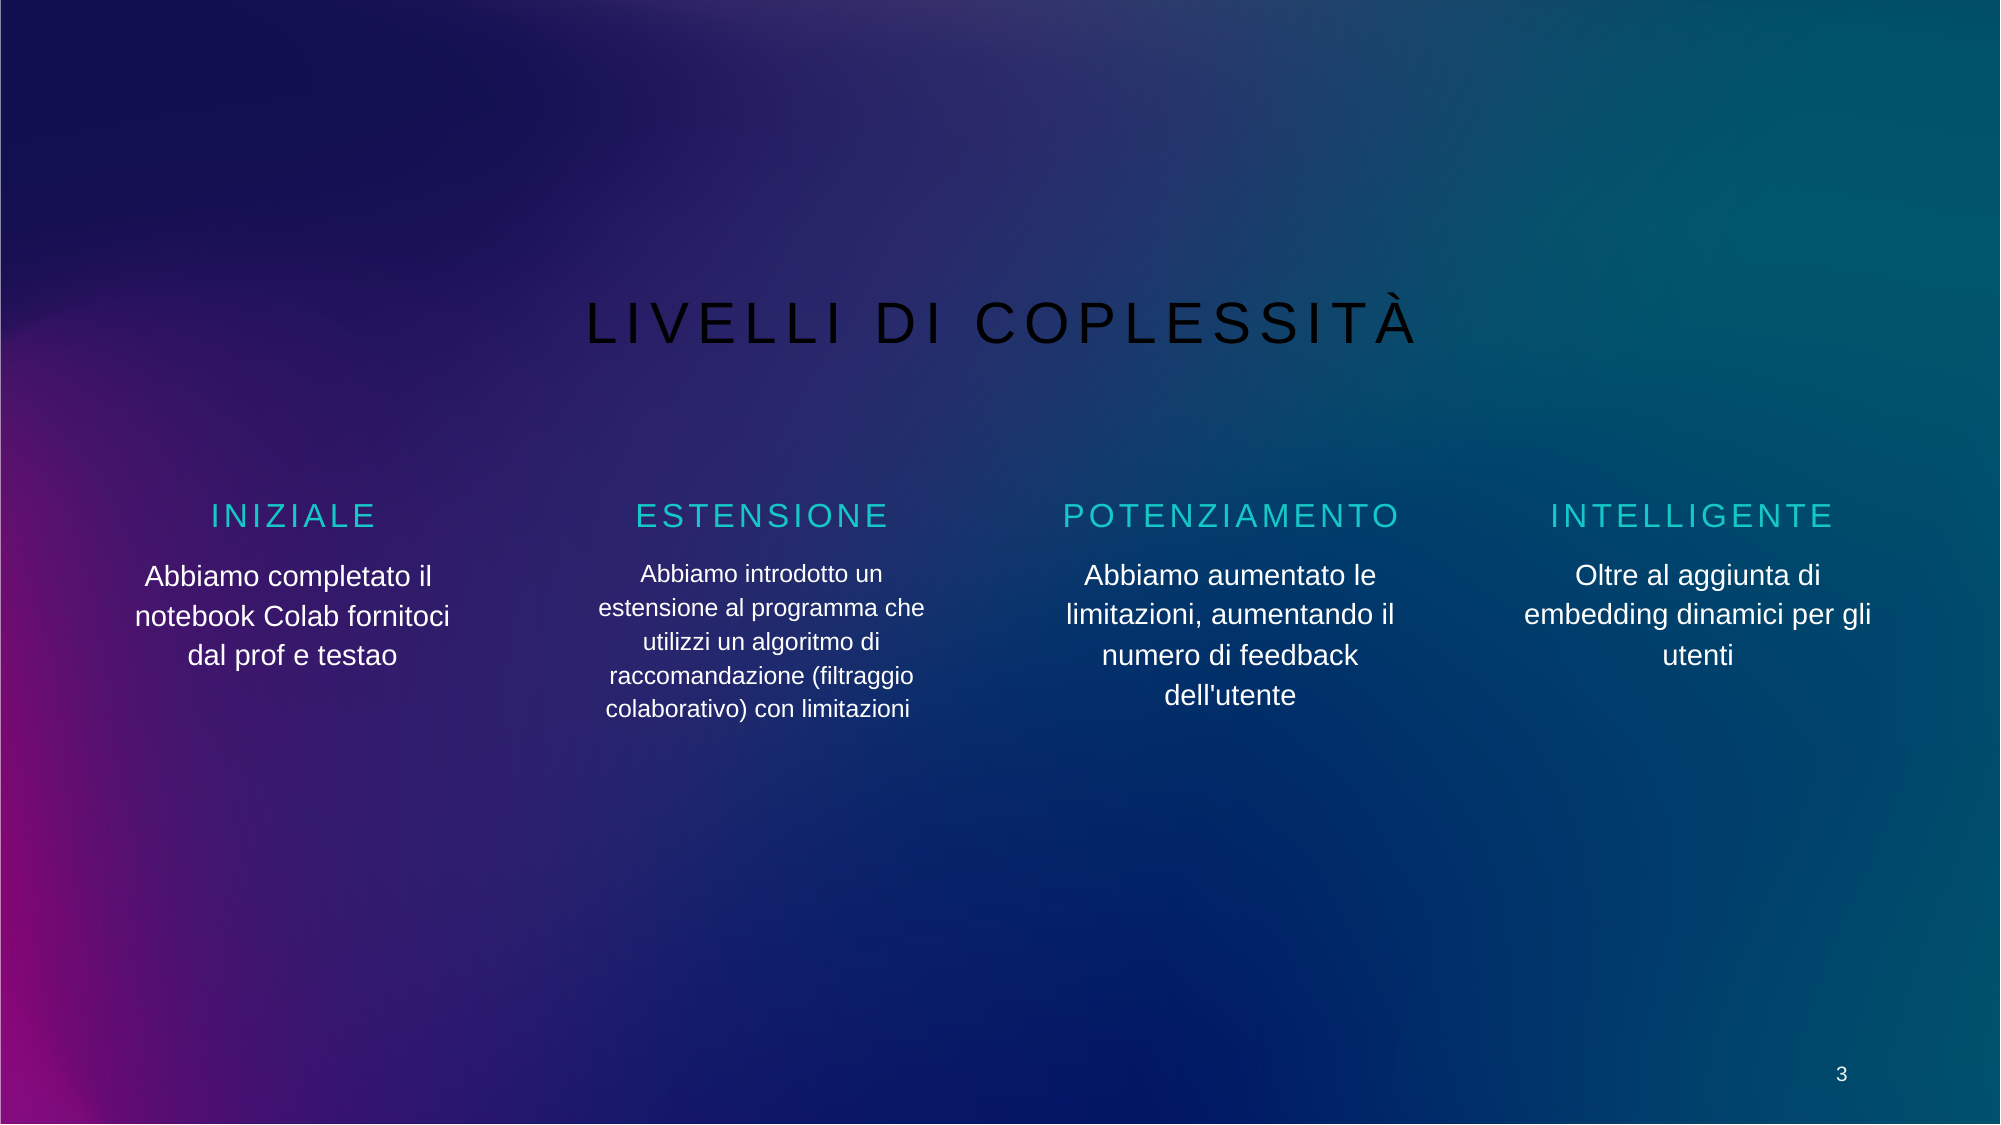

# Livelli di coplessità
Iniziale
Estensione
Potenziamento
intelligente
Abbiamo aumentato le limitazioni, aumentando il numero di feedback dell'utente
Oltre al aggiunta di embedding dinamici per gli utenti
Abbiamo completato il  notebook Colab fornitoci dal prof e testao
Abbiamo introdotto un estensione al programma che utilizzi un algoritmo di raccomandazione (filtraggio colaborativo) con limitazioni
3